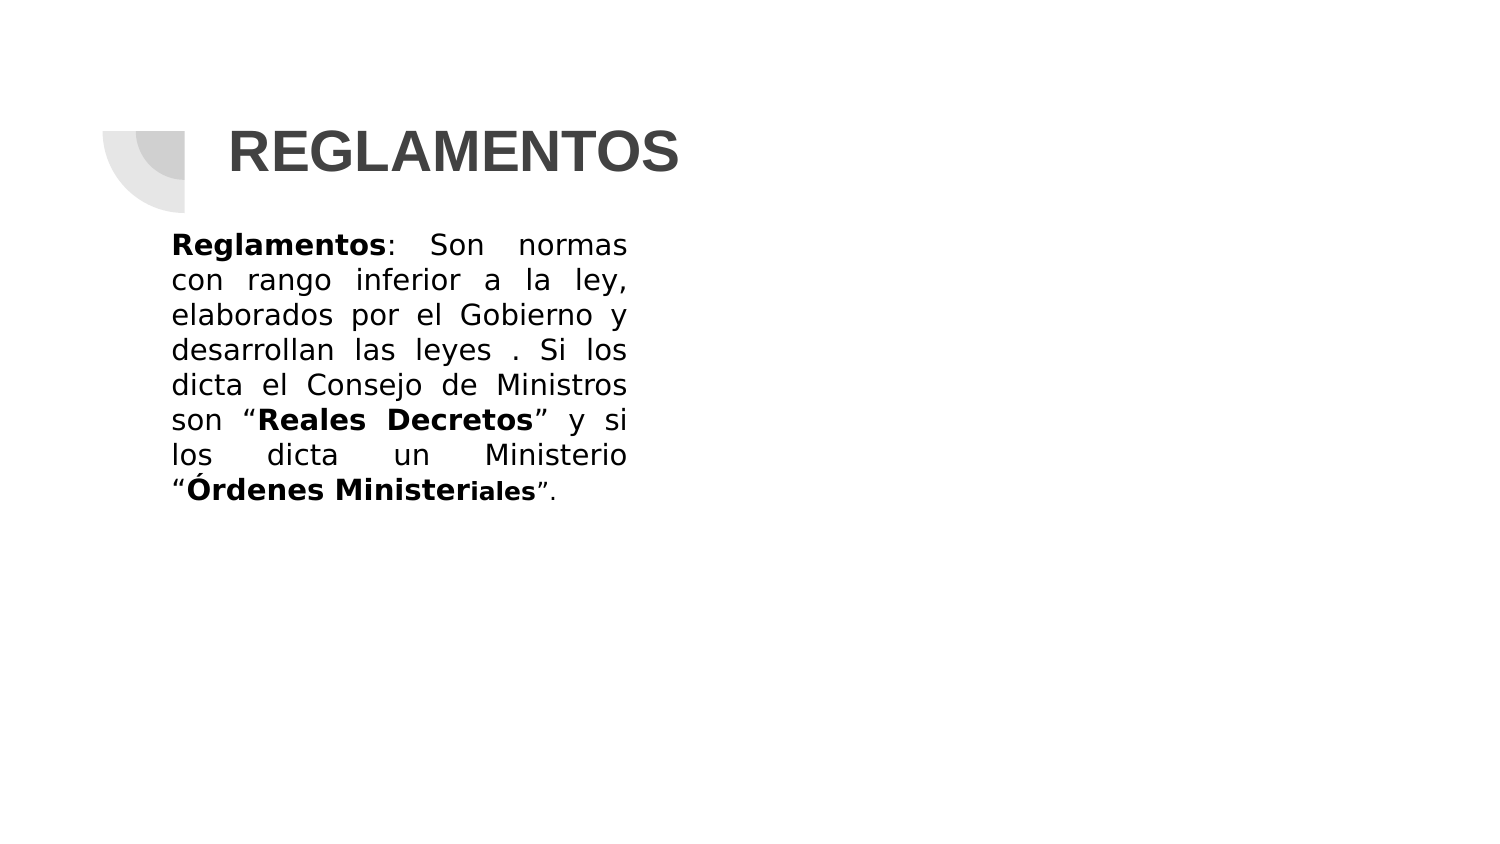

# REGLAMENTOS
Reglamentos: Son normas con rango inferior a la ley, elaborados por el Gobierno y desarrollan las leyes . Si los dicta el Consejo de Ministros son “Reales Decretos” y si los dicta un Ministerio “Órdenes Ministeriales”.